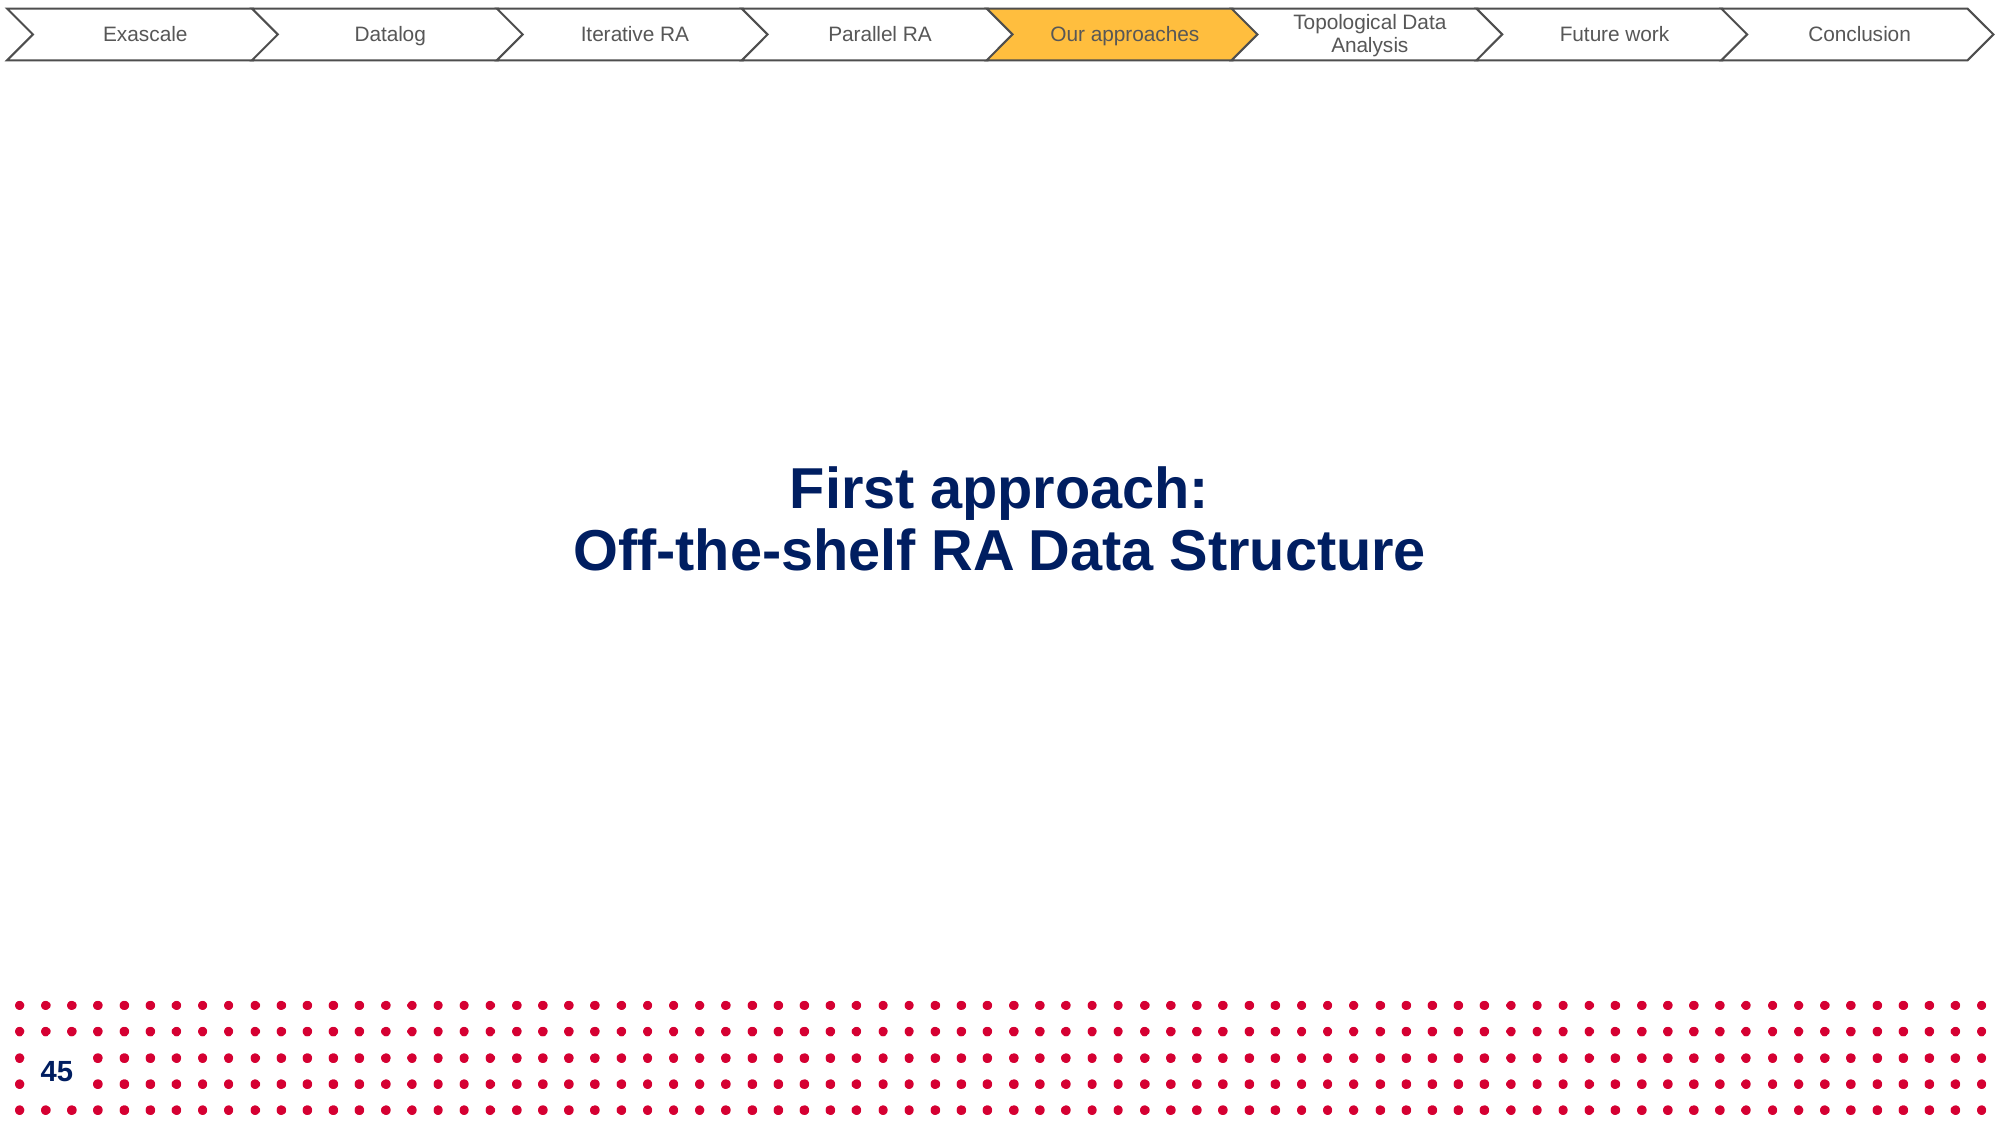

Exascale
Datalog
Iterative RA
Parallel RA
Our approaches
Topological Data Analysis
Future work
Conclusion
# First approach: Off-the-shelf RA Data Structure